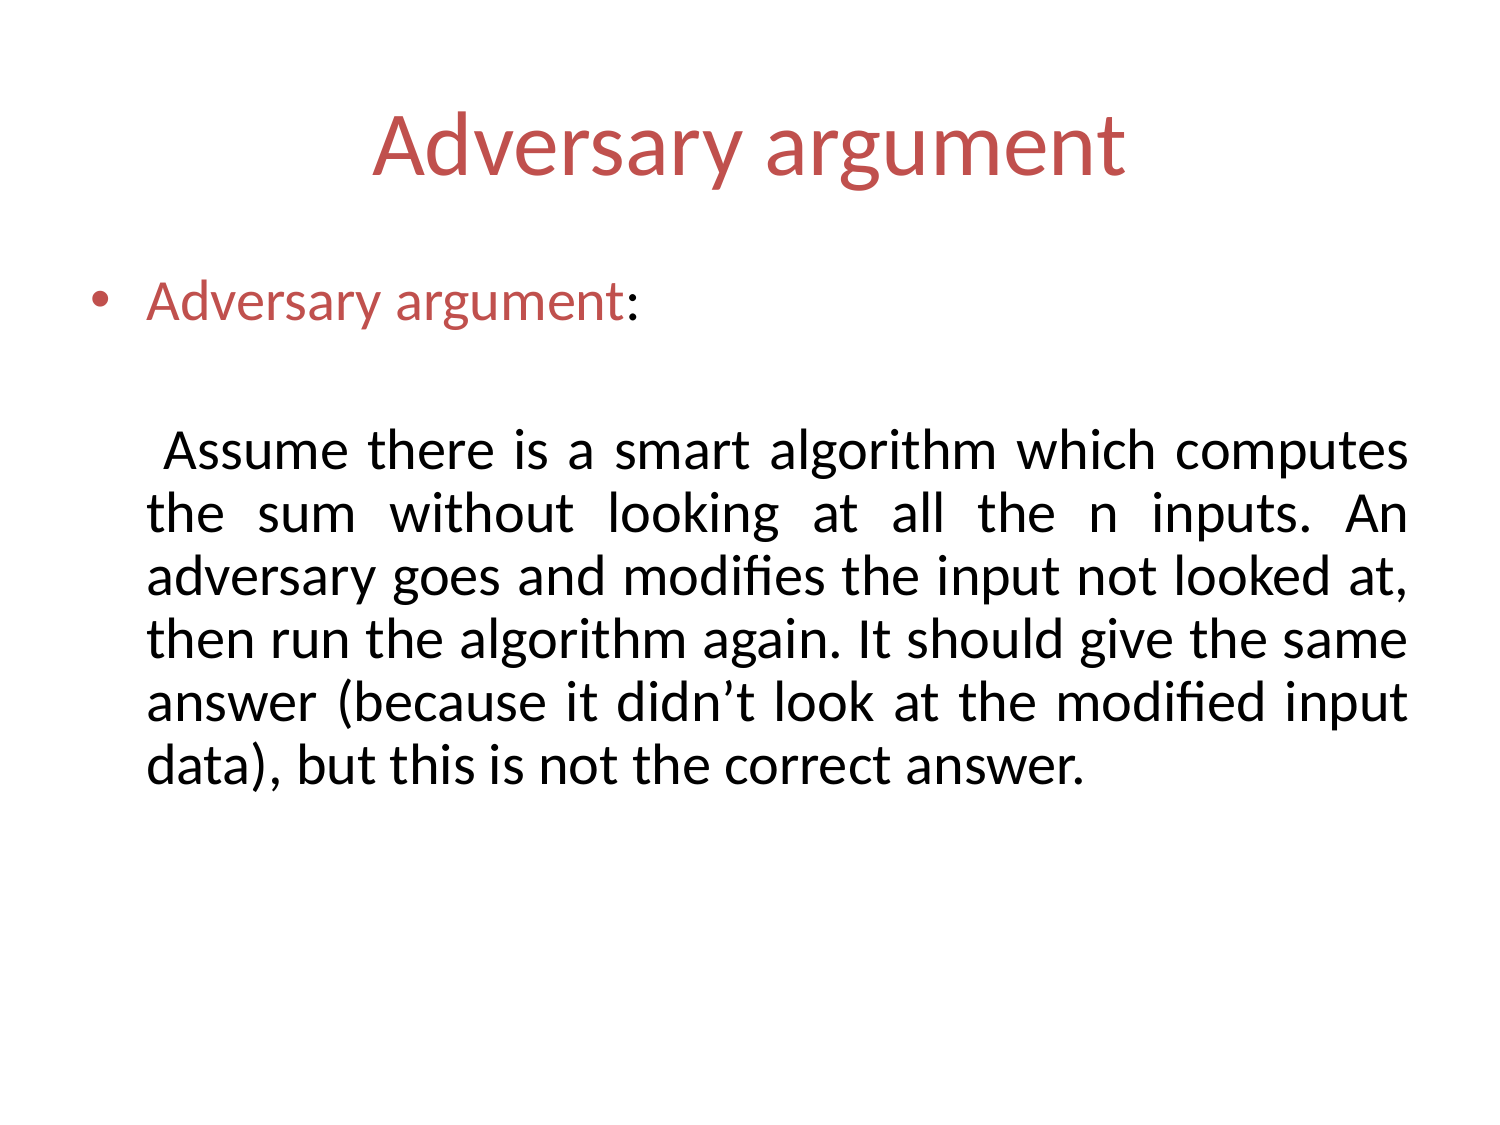

# Adversary argument
Adversary argument:

    Assume there is a smart algorithm which computes the sum without looking at all the n inputs. An adversary goes and modifies the input not looked at, then run the algorithm again. It should give the same answer (because it didn’t look at the modified input data), but this is not the correct answer.